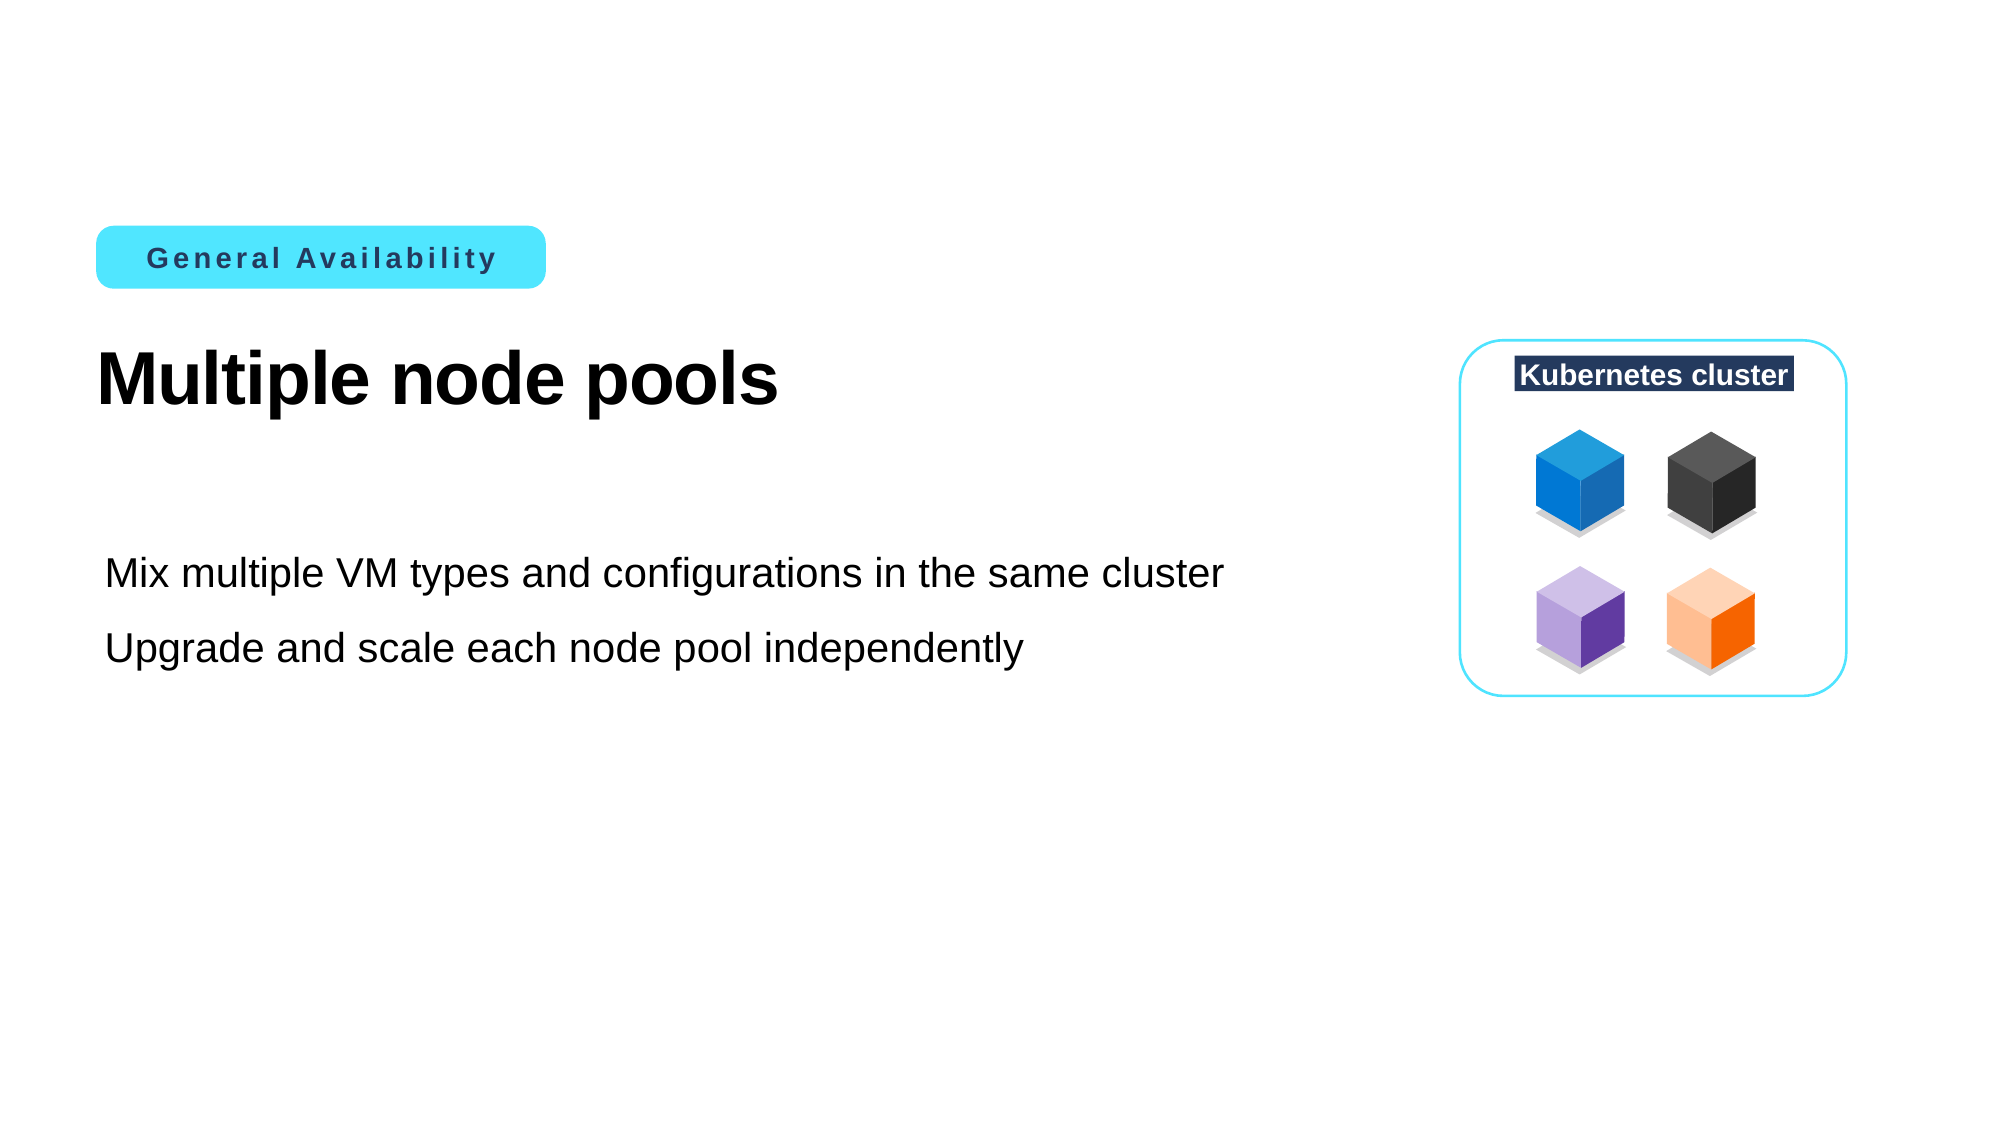

General Availability
Multiple node pools

Kubernetes cluster

Mix multiple VM types and configurations in the same cluster
Upgrade and scale each node pool independently